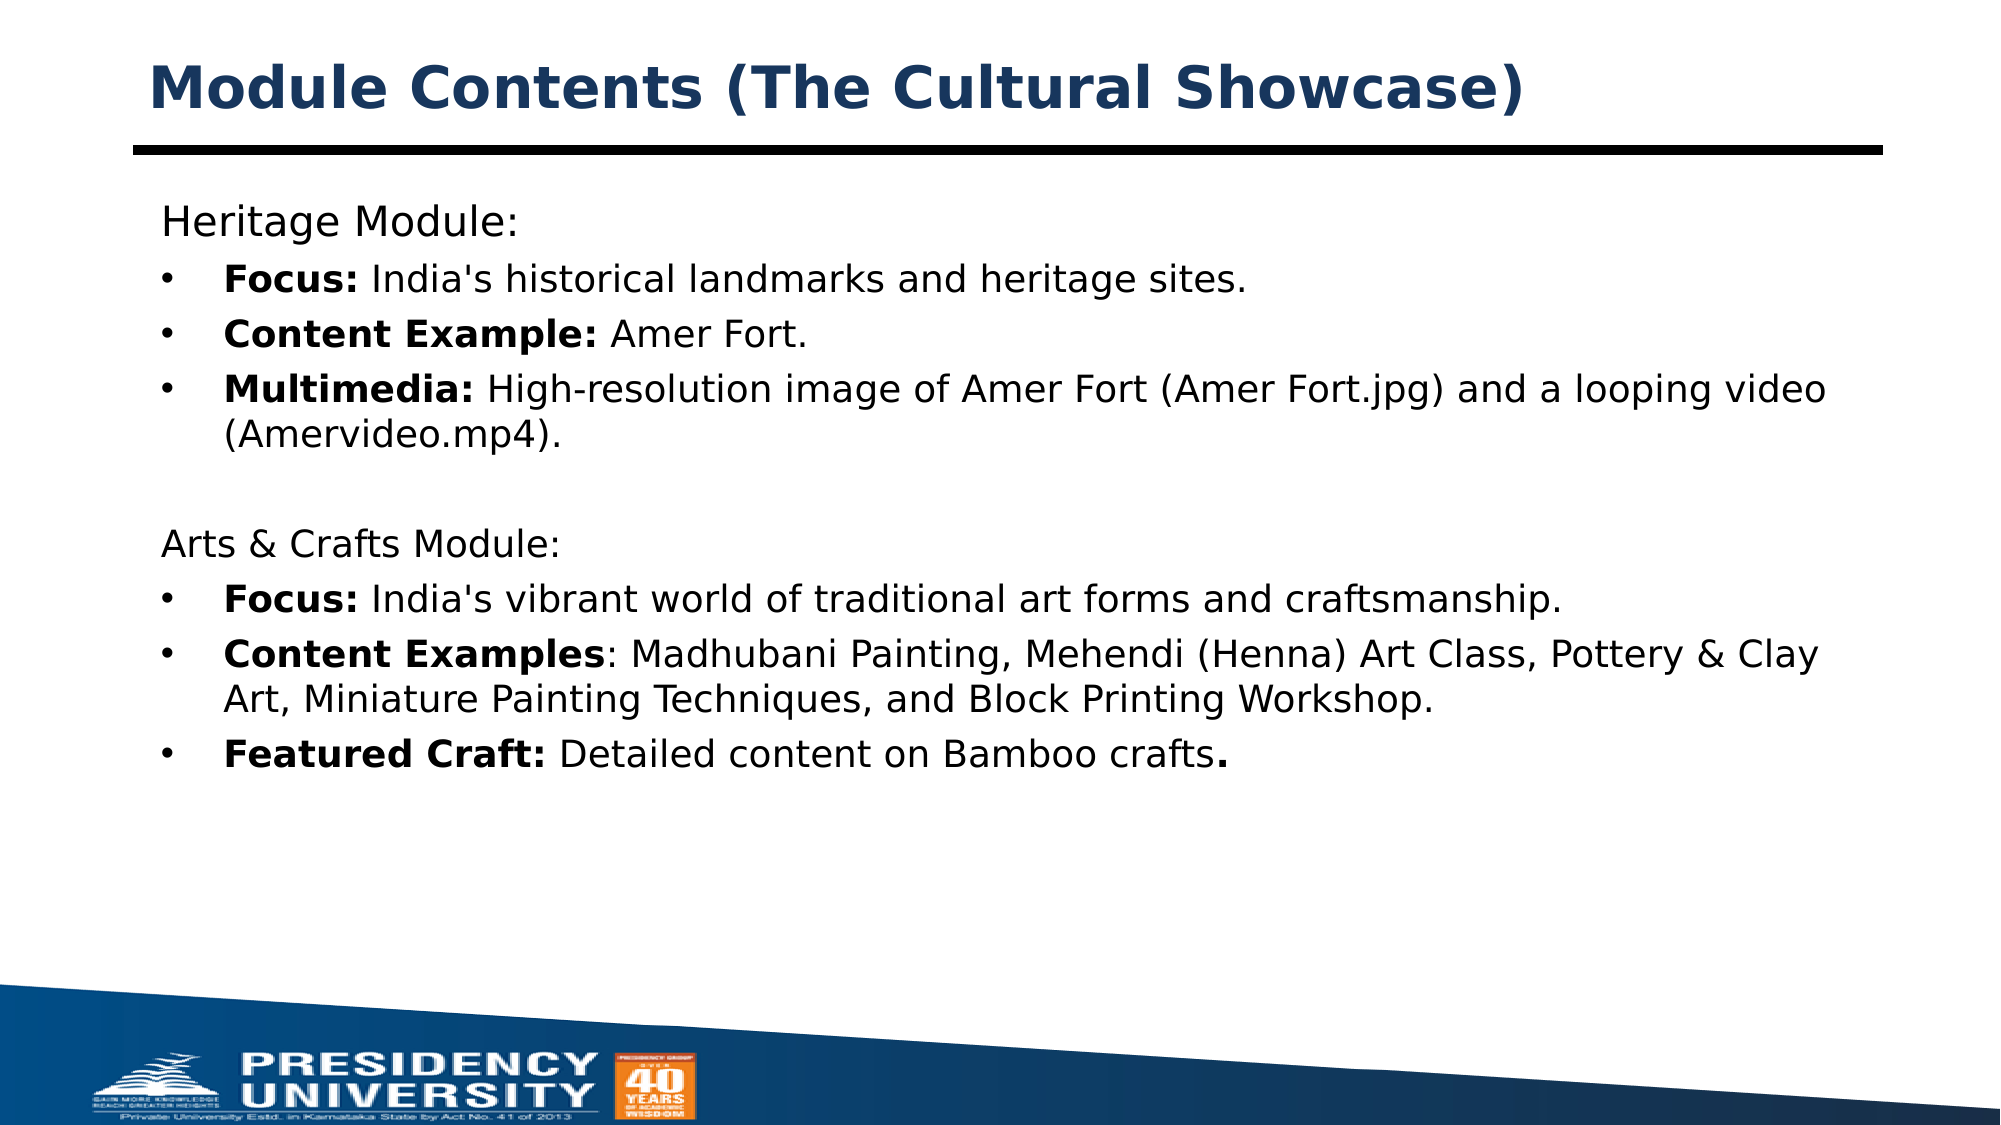

# Module Contents (The Cultural Showcase)
Heritage Module:
Focus: India's historical landmarks and heritage sites.
Content Example: Amer Fort.
Multimedia: High-resolution image of Amer Fort (Amer Fort.jpg) and a looping video (Amervideo.mp4).

Arts & Crafts Module:
Focus: India's vibrant world of traditional art forms and craftsmanship.
Content Examples: Madhubani Painting, Mehendi (Henna) Art Class, Pottery & Clay Art, Miniature Painting Techniques, and Block Printing Workshop.
Featured Craft: Detailed content on Bamboo crafts.